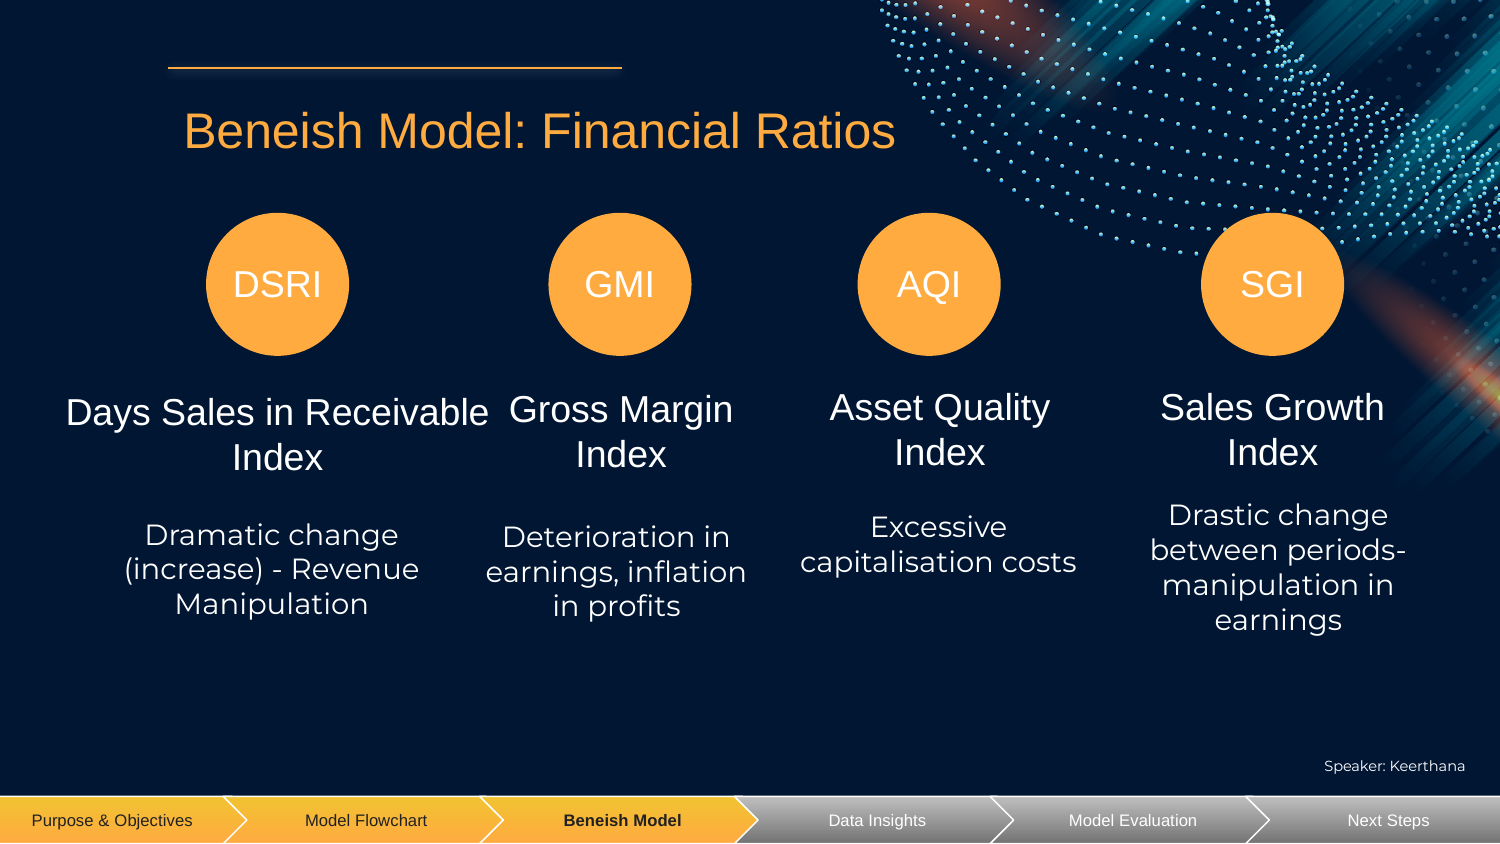

# Beneish Model: Financial Ratios

DSRI
GMI
AQI
SGI
Gross Margin Index
Days Sales in Receivable Index
Asset Quality Index
Sales Growth Index
Drastic change between periods- manipulation in earnings
Excessive capitalisation costs
Dramatic change (increase) - Revenue Manipulation
Deterioration in earnings, inflation in profits
Speaker: Keerthana
Purpose & Objectives
Model Flowchart
Beneish Model
Data Insights
Model Evaluation
Next Steps